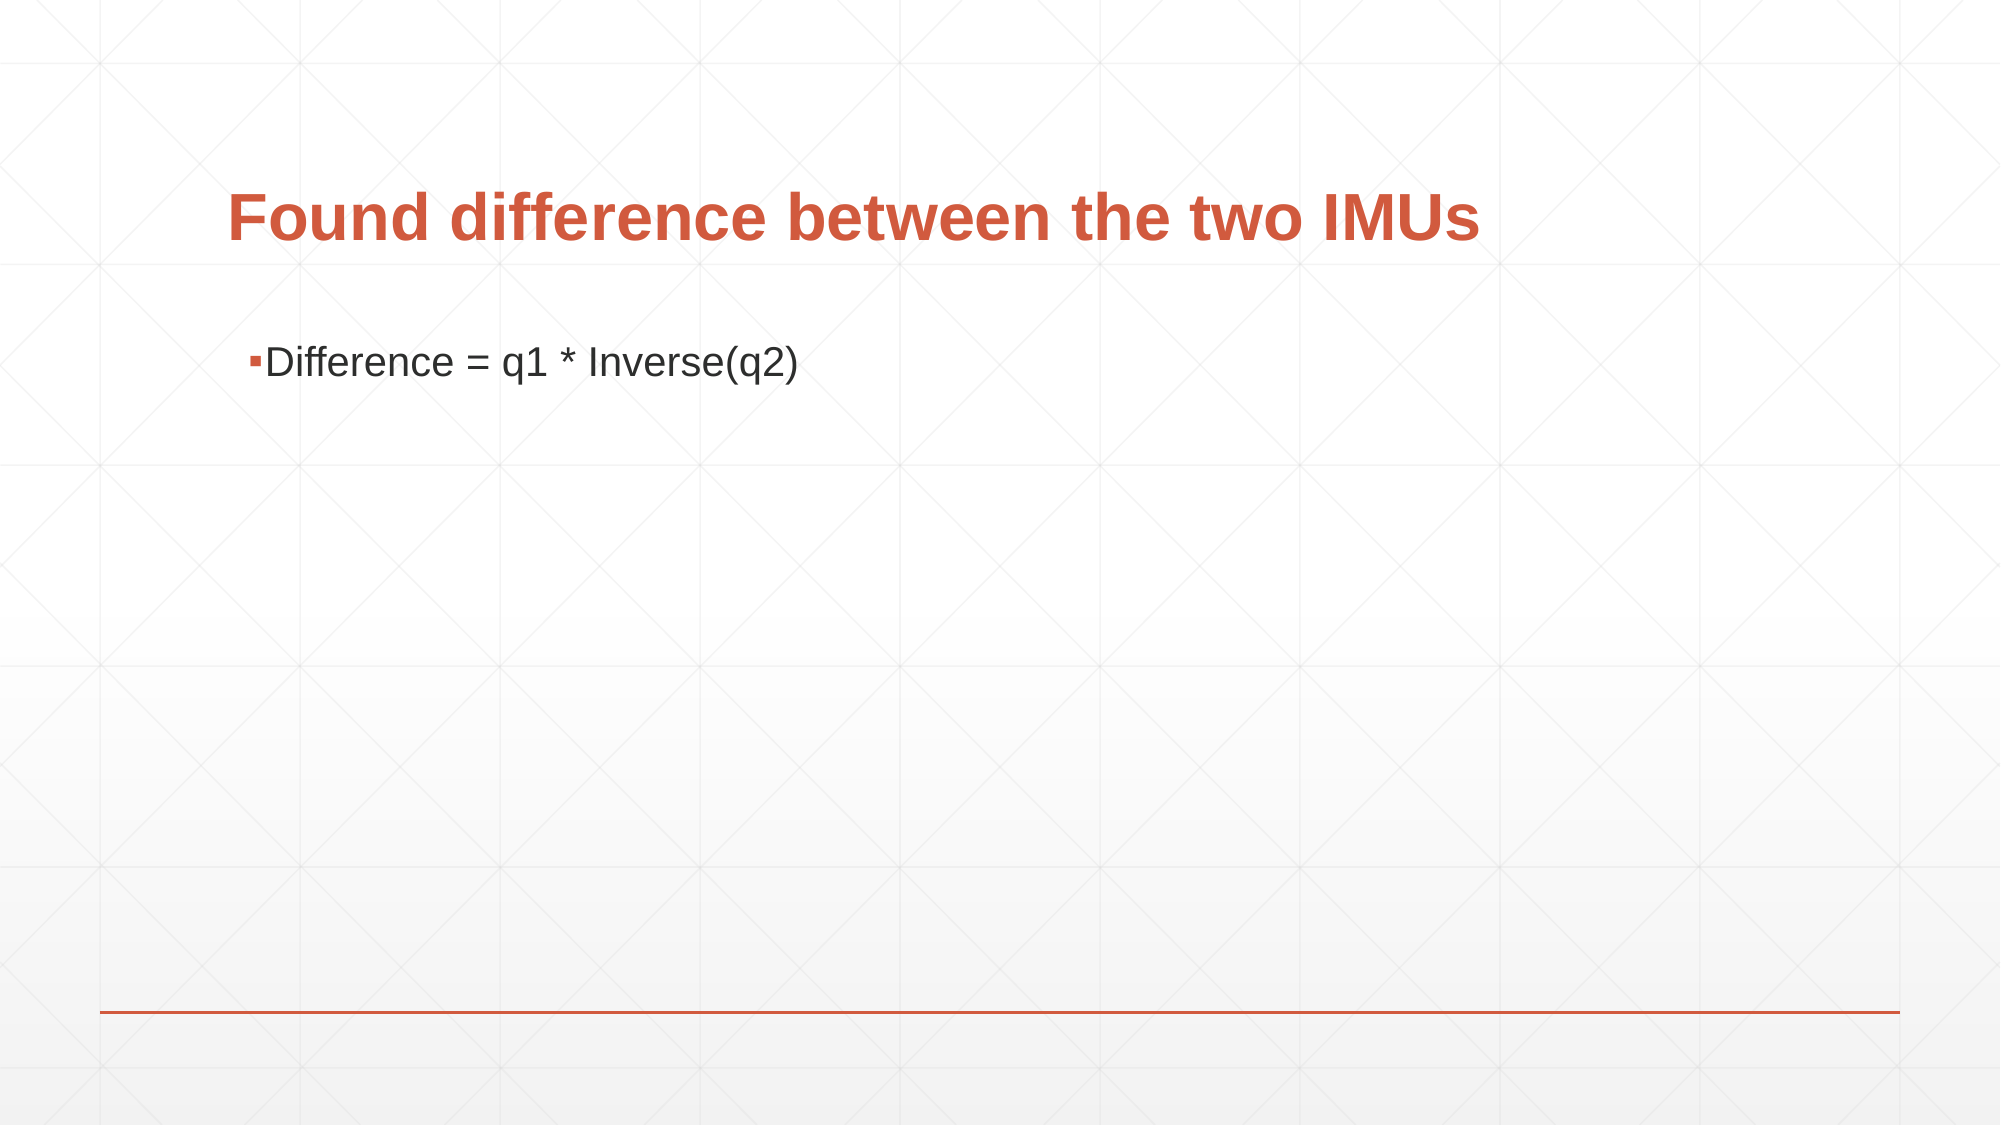

# Found difference between the two IMUs
Difference = q1 * Inverse(q2)